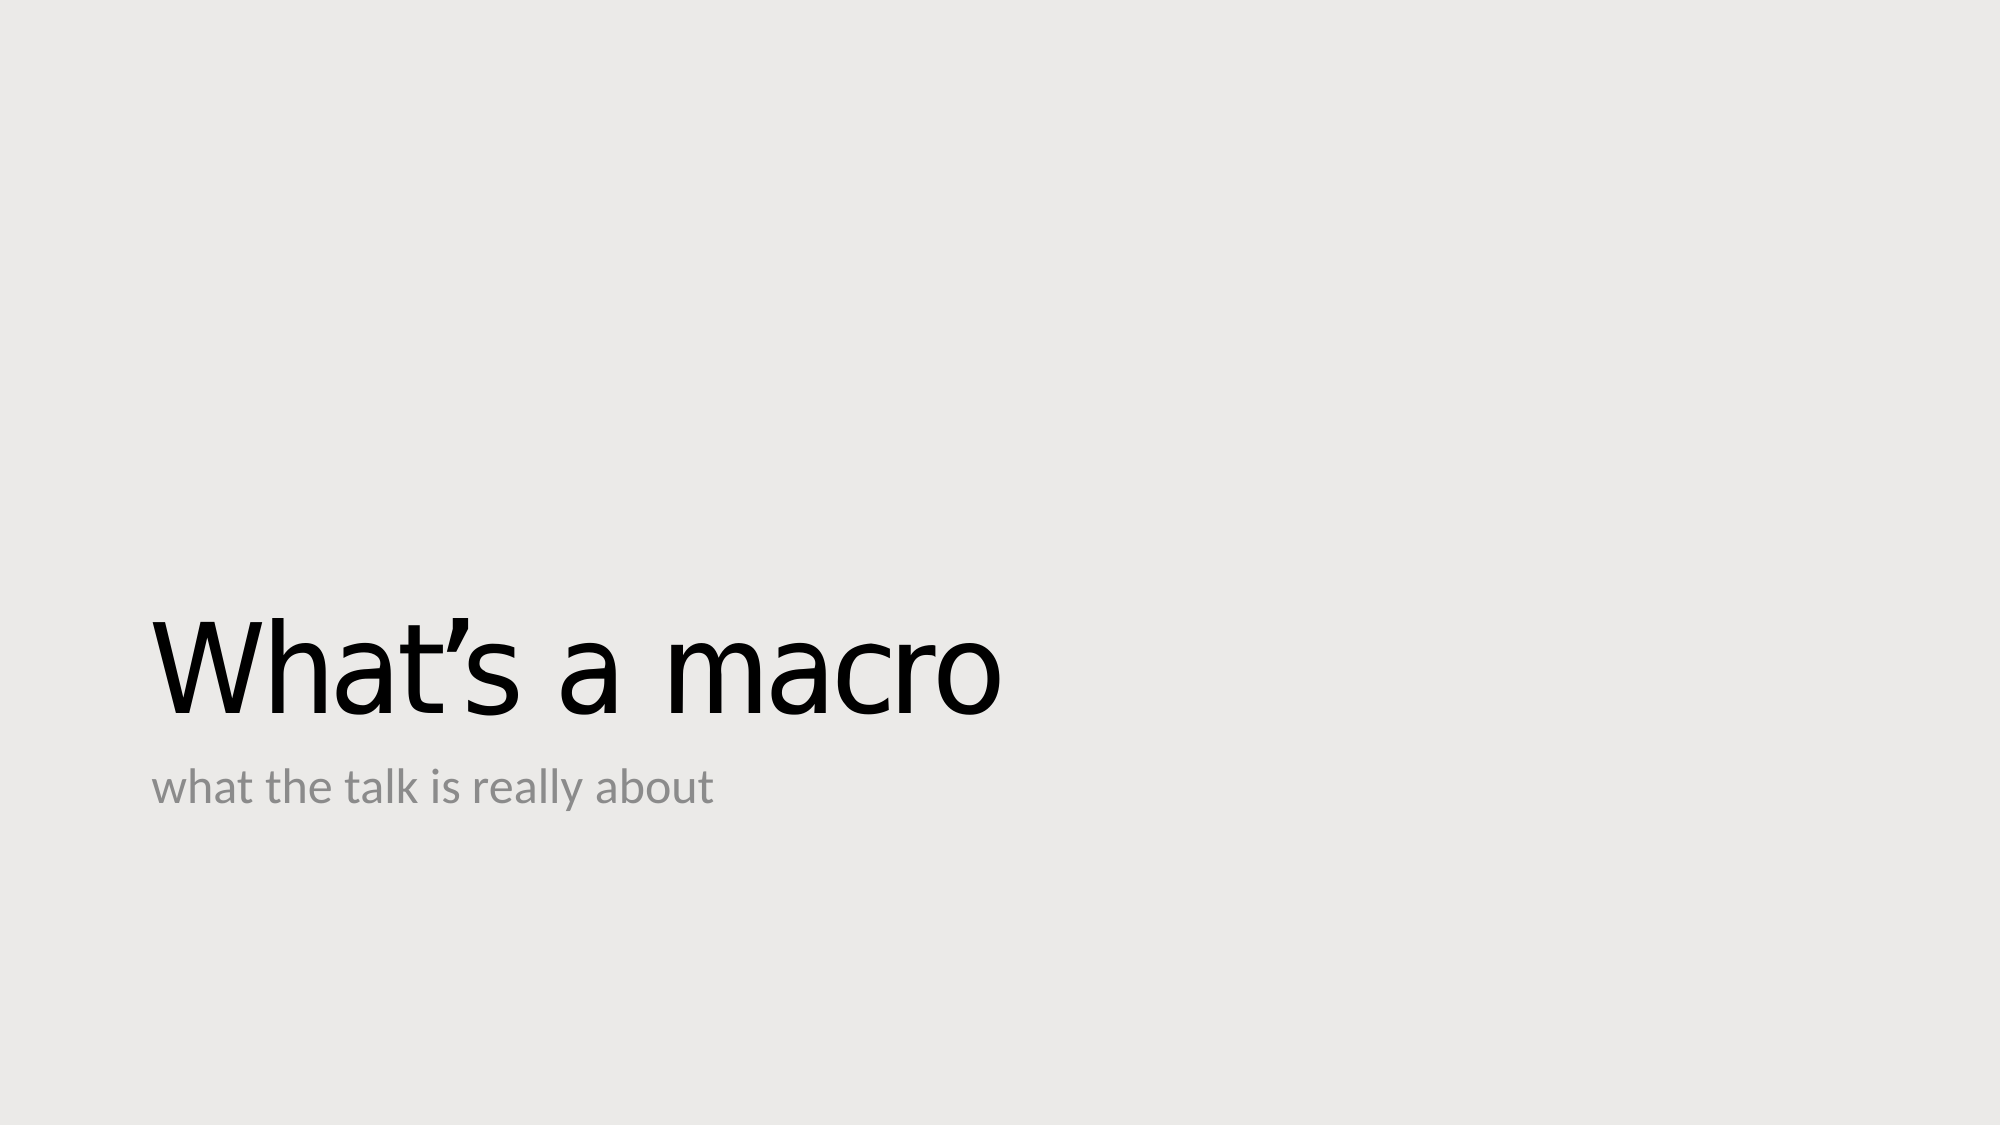

# What’s a macro
what the talk is really about